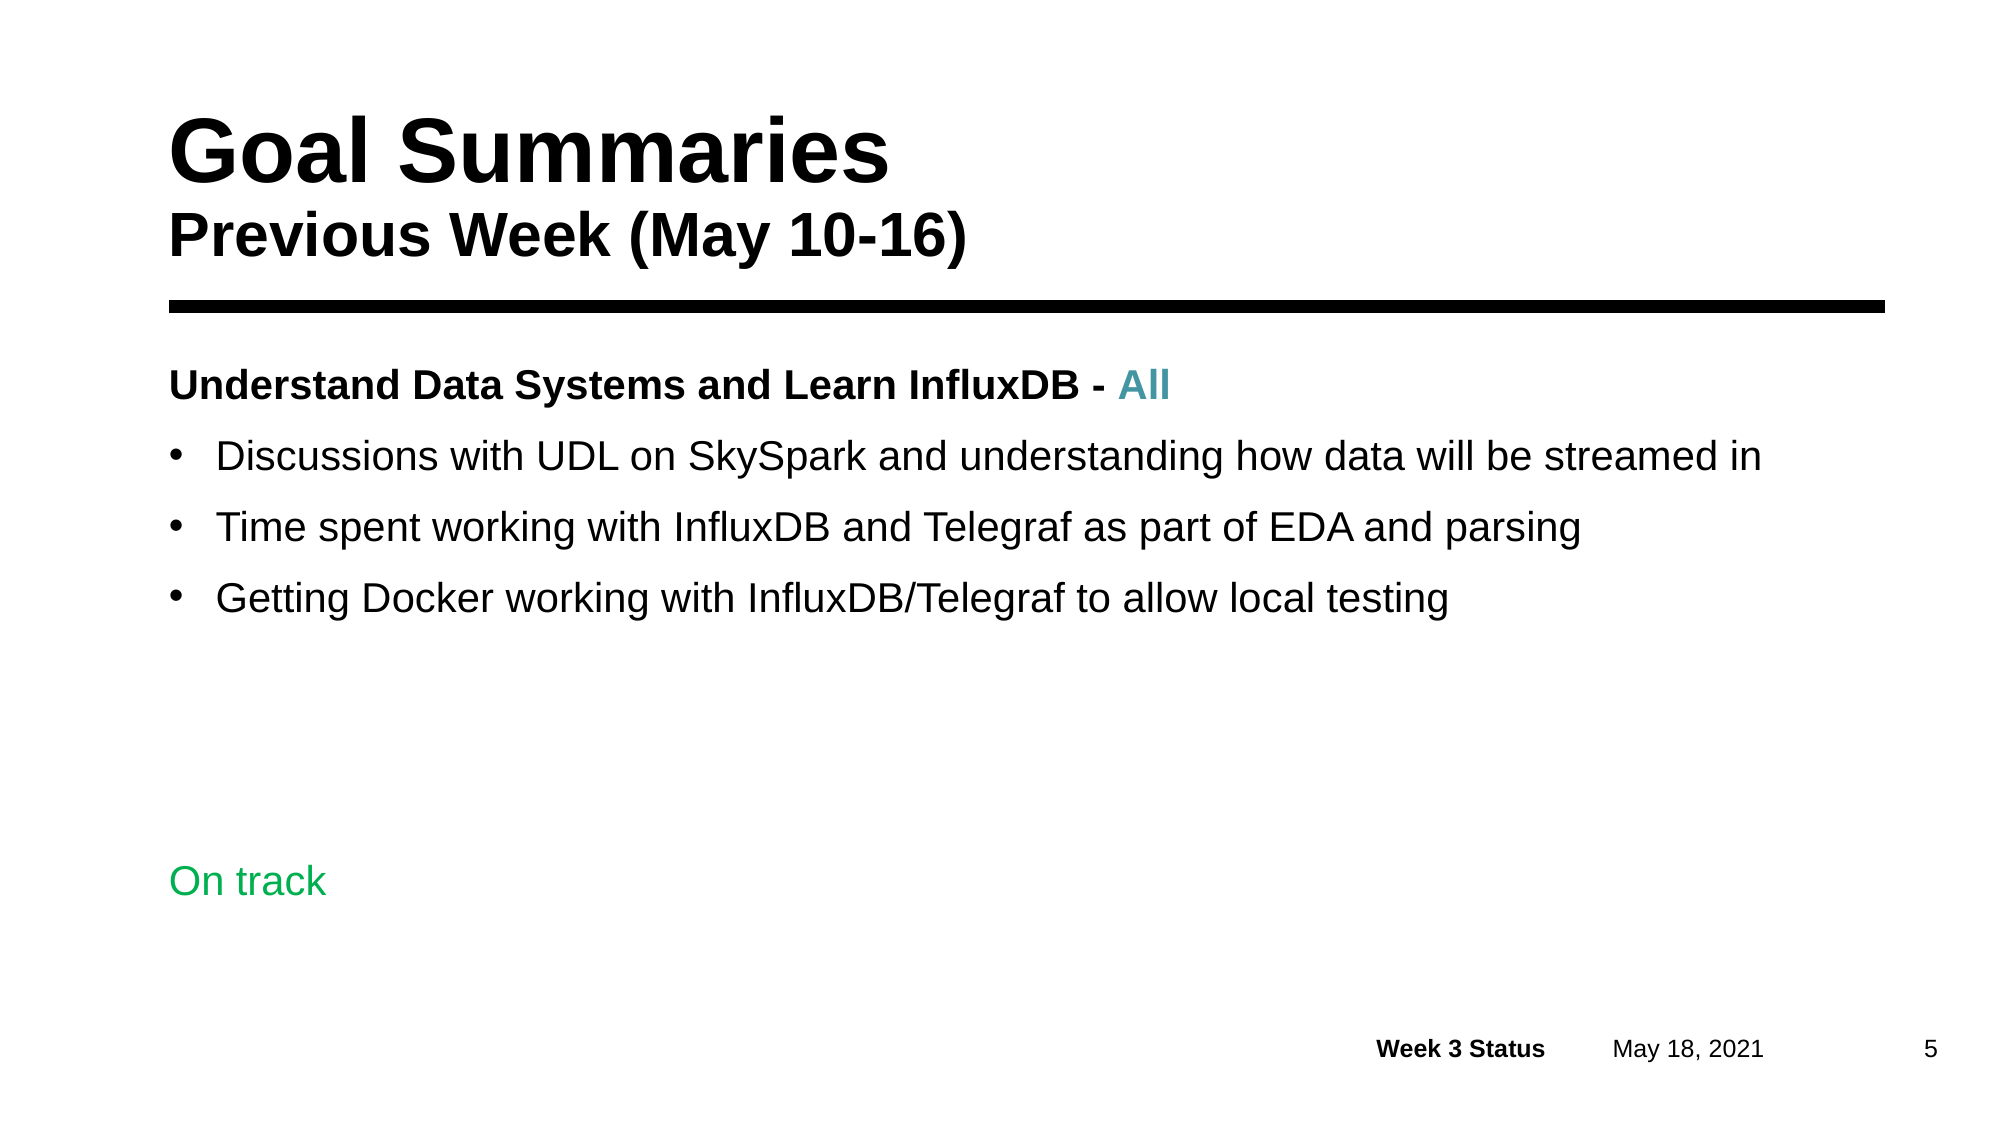

# Goal Summaries Previous Week (May 10-16)

Understand Data Systems and Learn InfluxDB - All
Discussions with UDL on SkySpark and understanding how data will be streamed in
Time spent working with InfluxDB and Telegraf as part of EDA and parsing
Getting Docker working with InfluxDB/Telegraf to allow local testing

On track

May 18, 2021
5
Week 3 Status